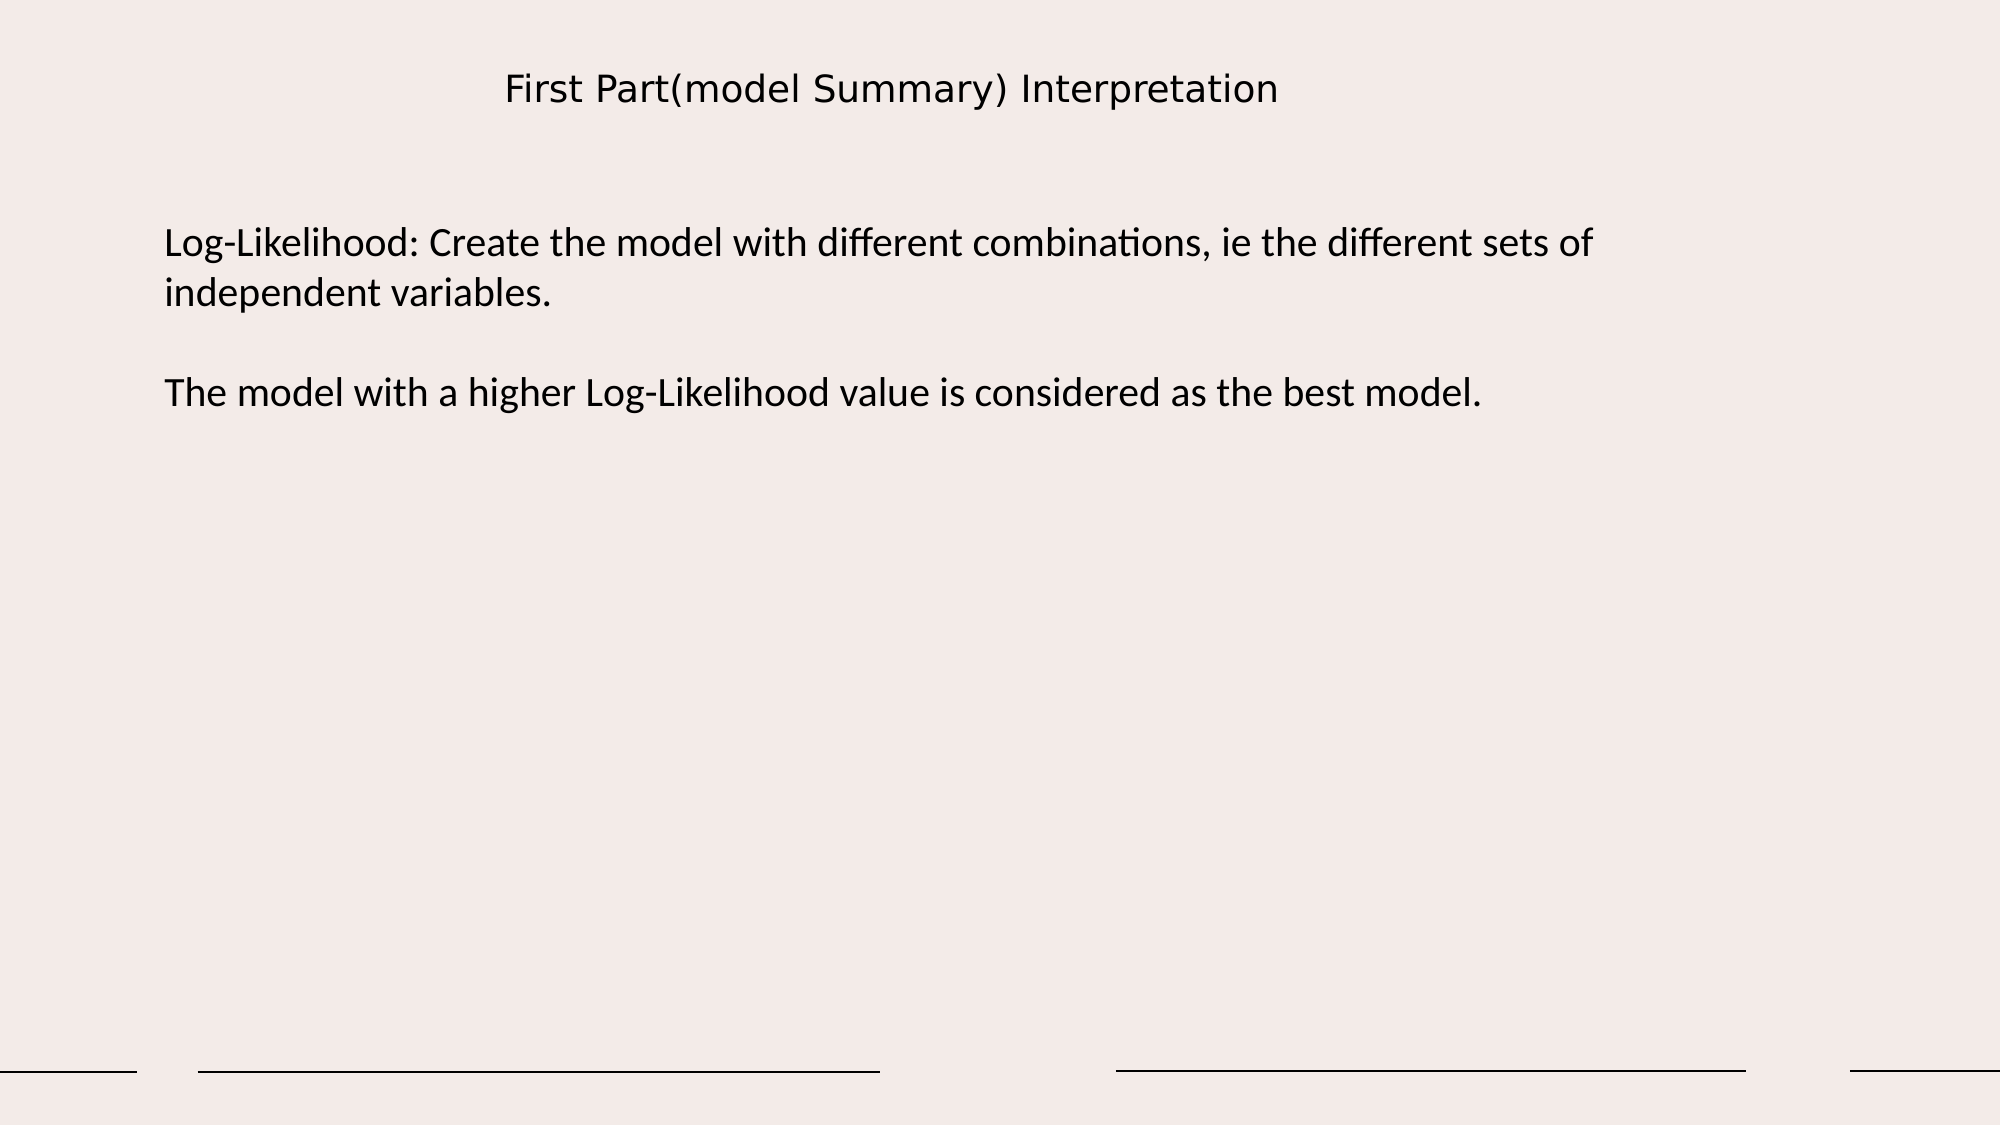

First Part(model Summary) Interpretation
Log-Likelihood: Create the model with different combinations, ie the different sets of independent variables.

The model with a higher Log-Likelihood value is considered as the best model.